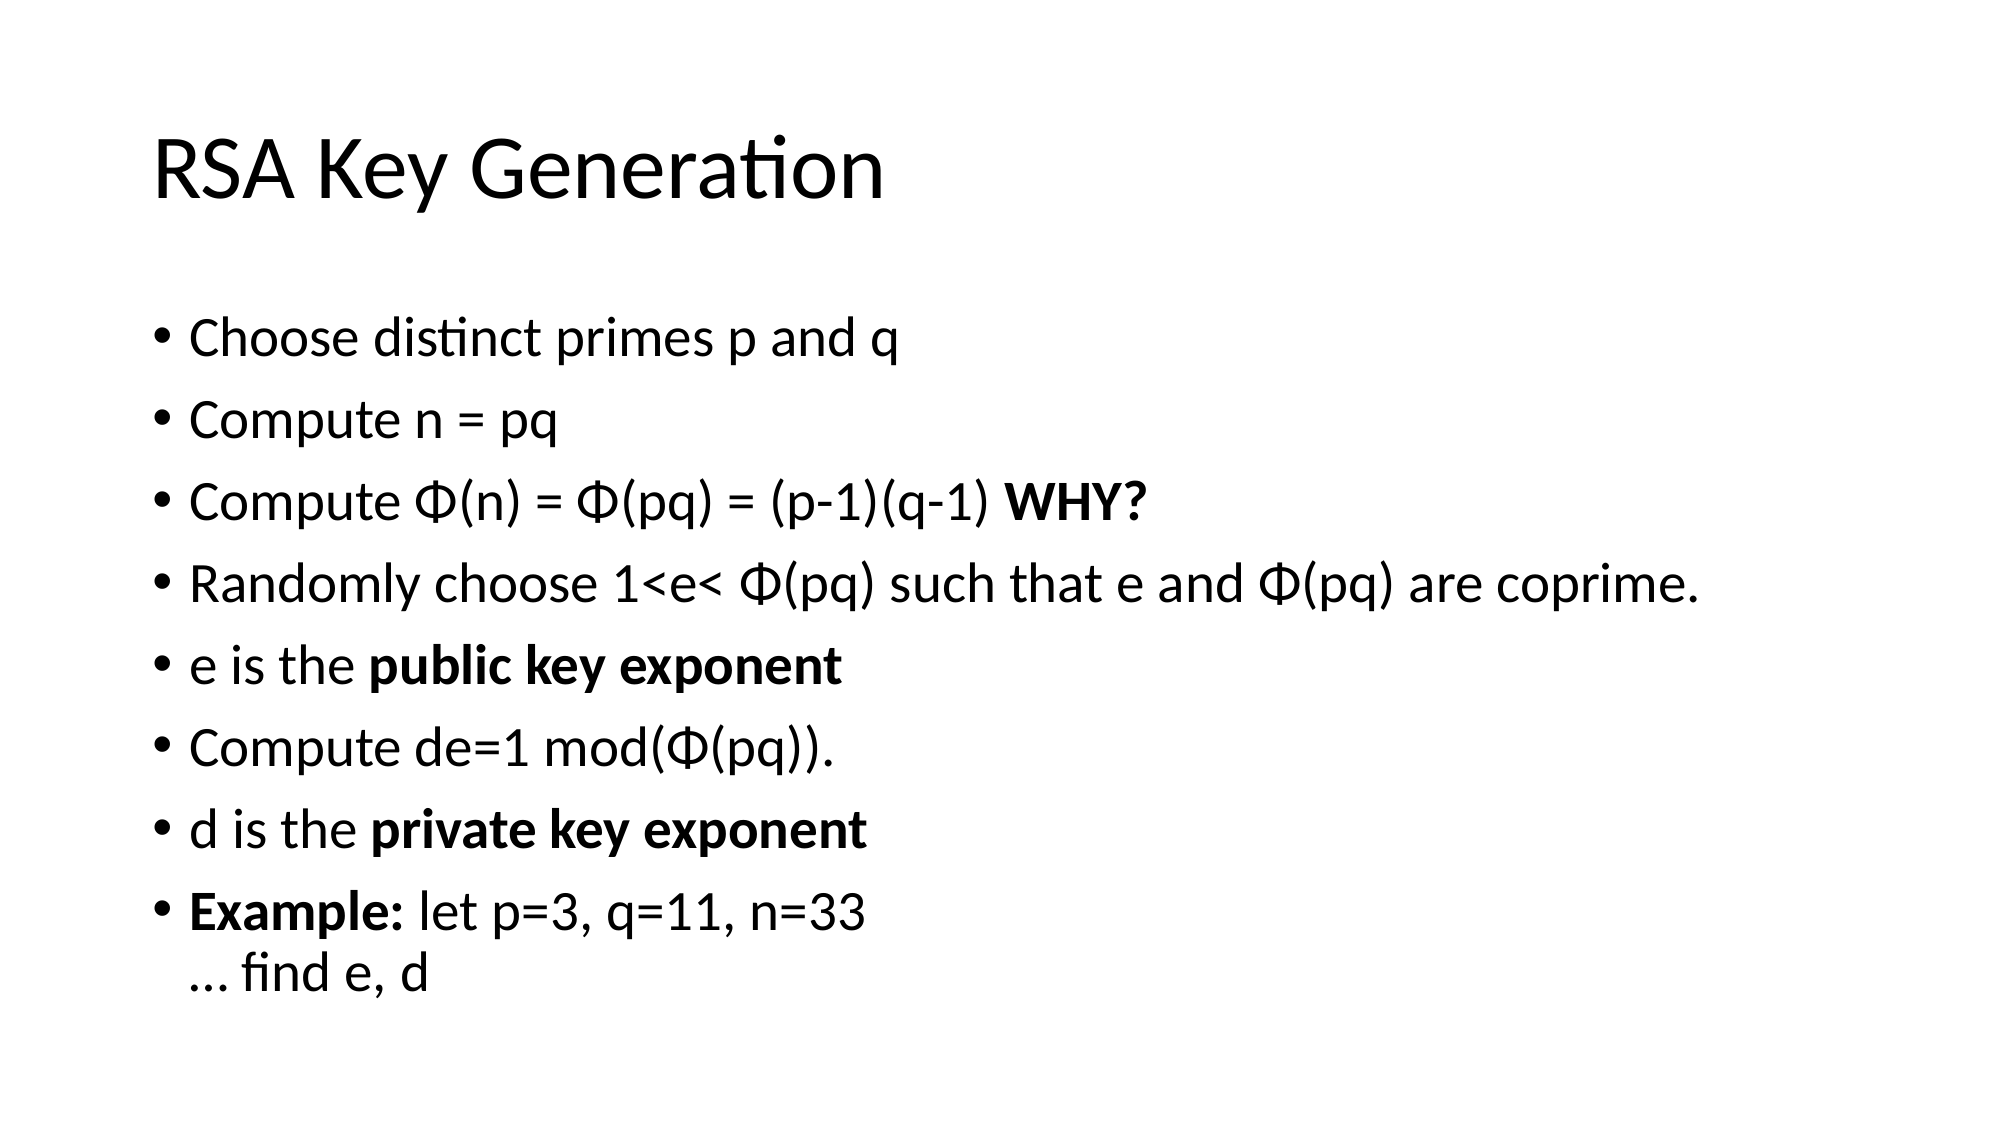

# RSA Key Generation
Choose distinct primes p and q
Compute n = pq
Compute Φ(n) = Φ(pq) = (p-1)(q-1) WHY?
Randomly choose 1<e< Φ(pq) such that e and Φ(pq) are coprime.
e is the public key exponent
Compute de=1 mod(Φ(pq)).
d is the private key exponent
Example: let p=3, q=11, n=33
… find e, d